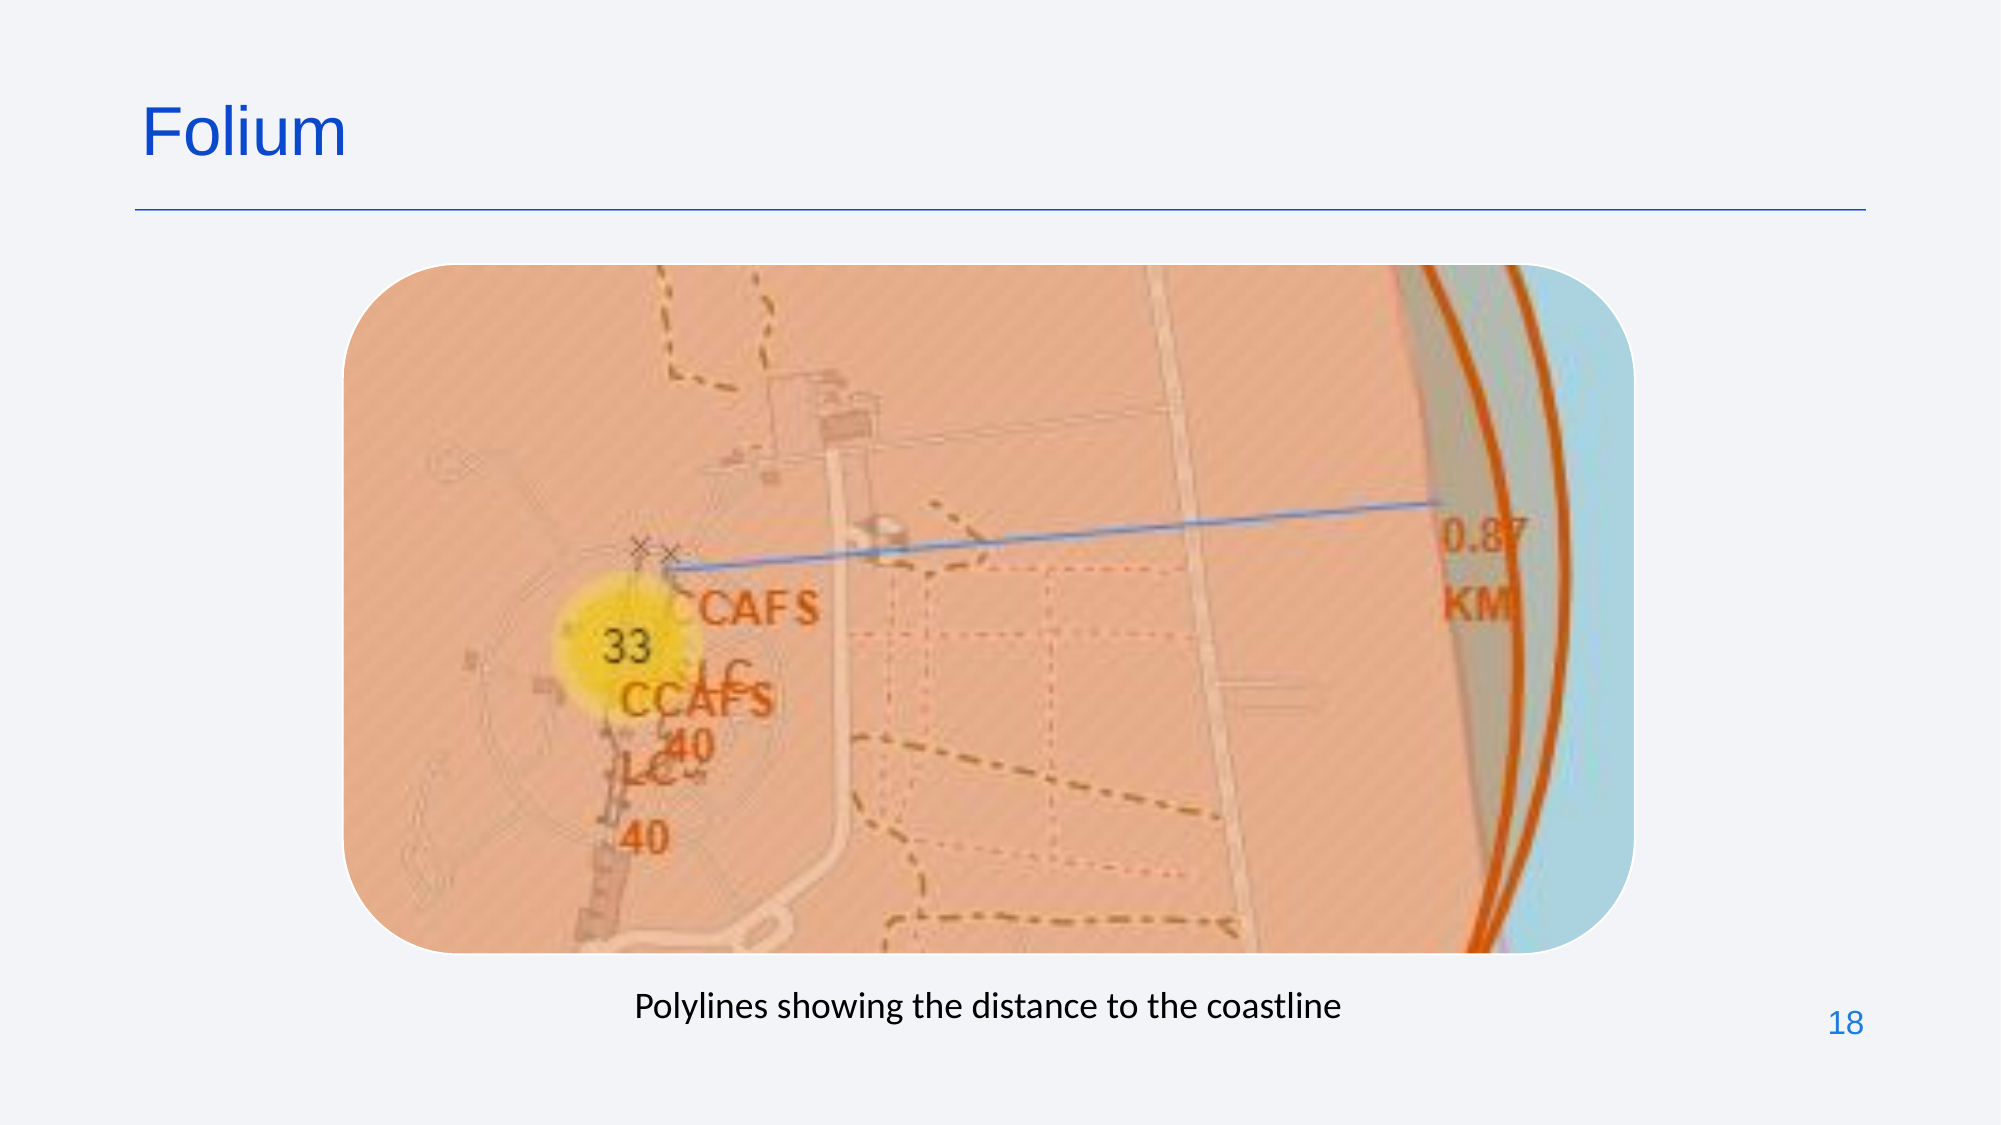

Folium
Polylines showing the distance to the coastline

18